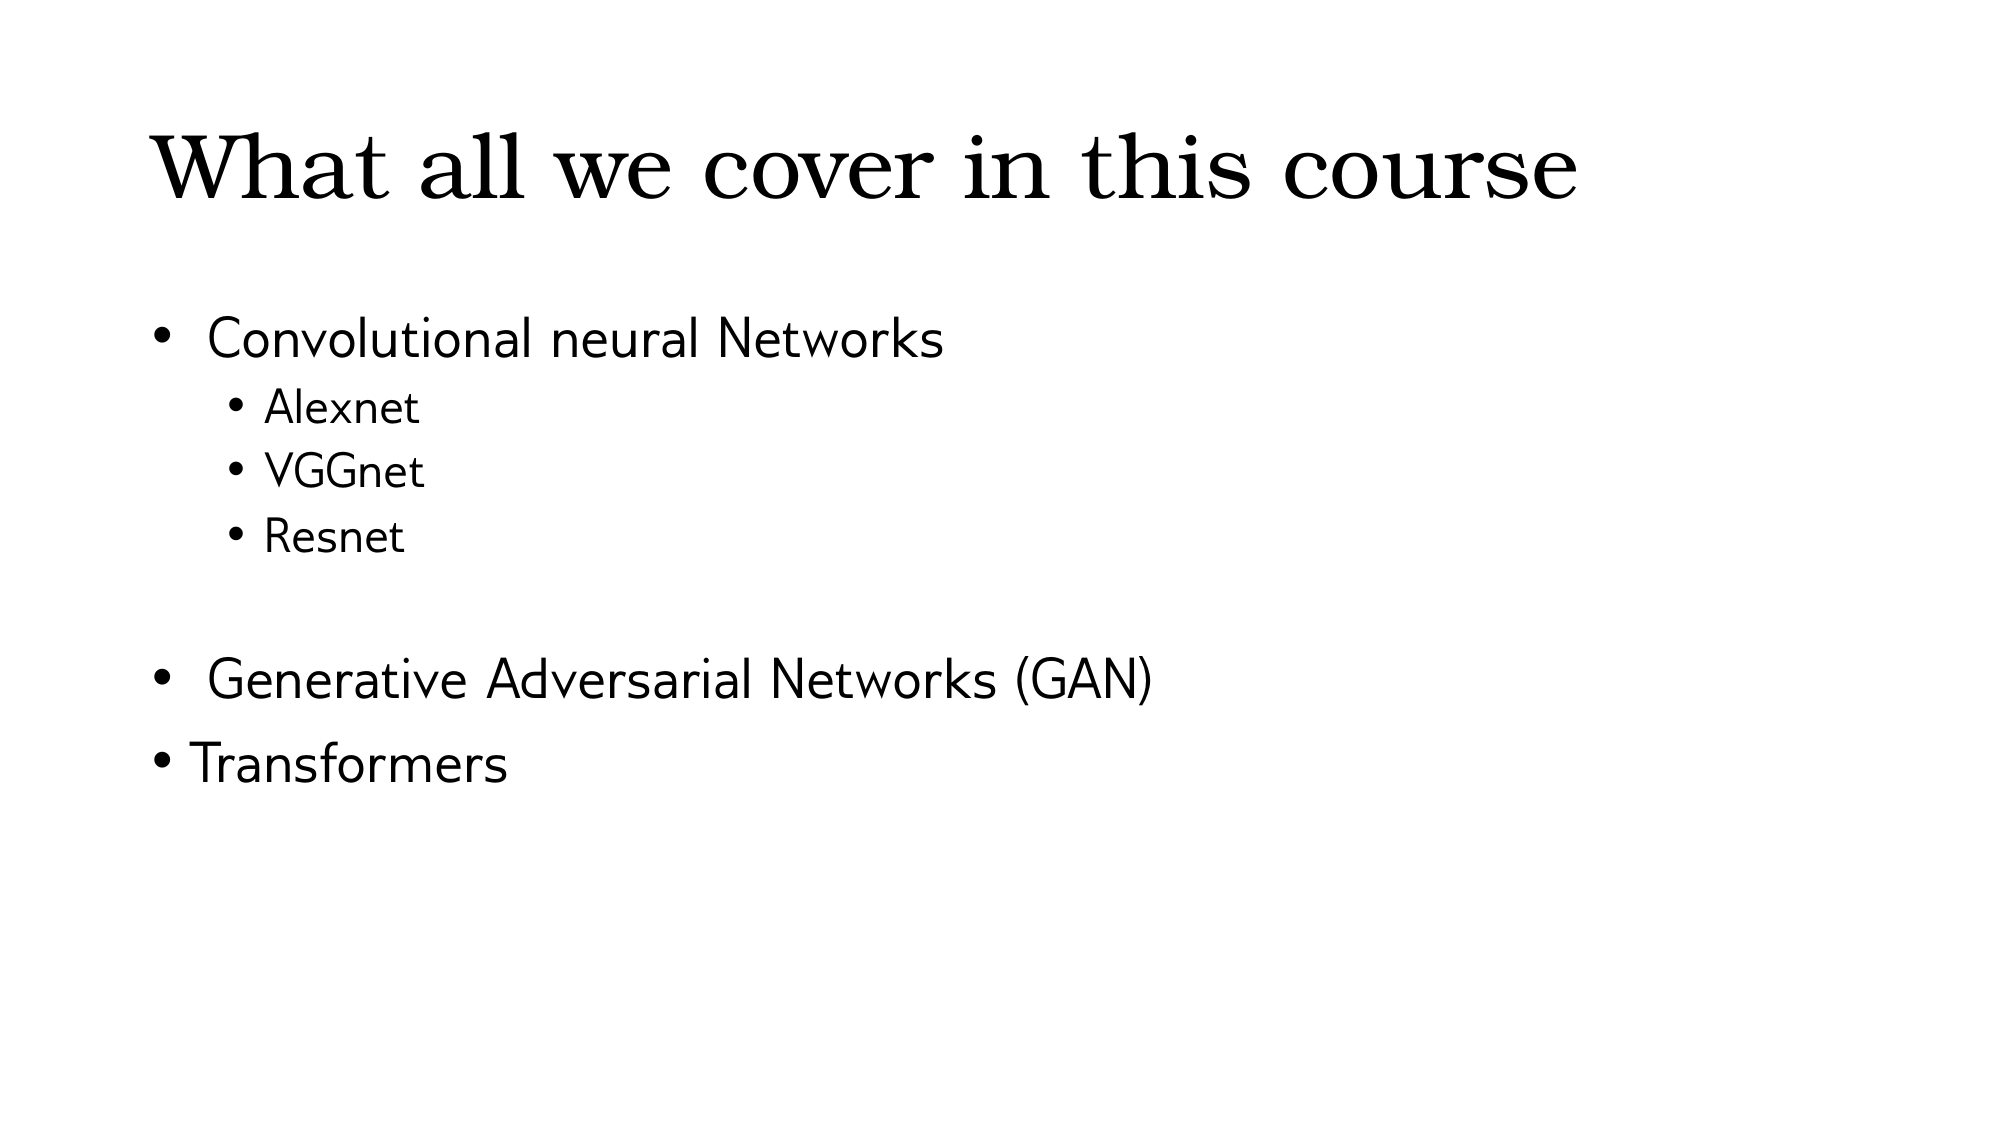

# What all we cover in this course
 Convolutional neural Networks
Alexnet
VGGnet
Resnet

 Generative Adversarial Networks (GAN)
Transformers